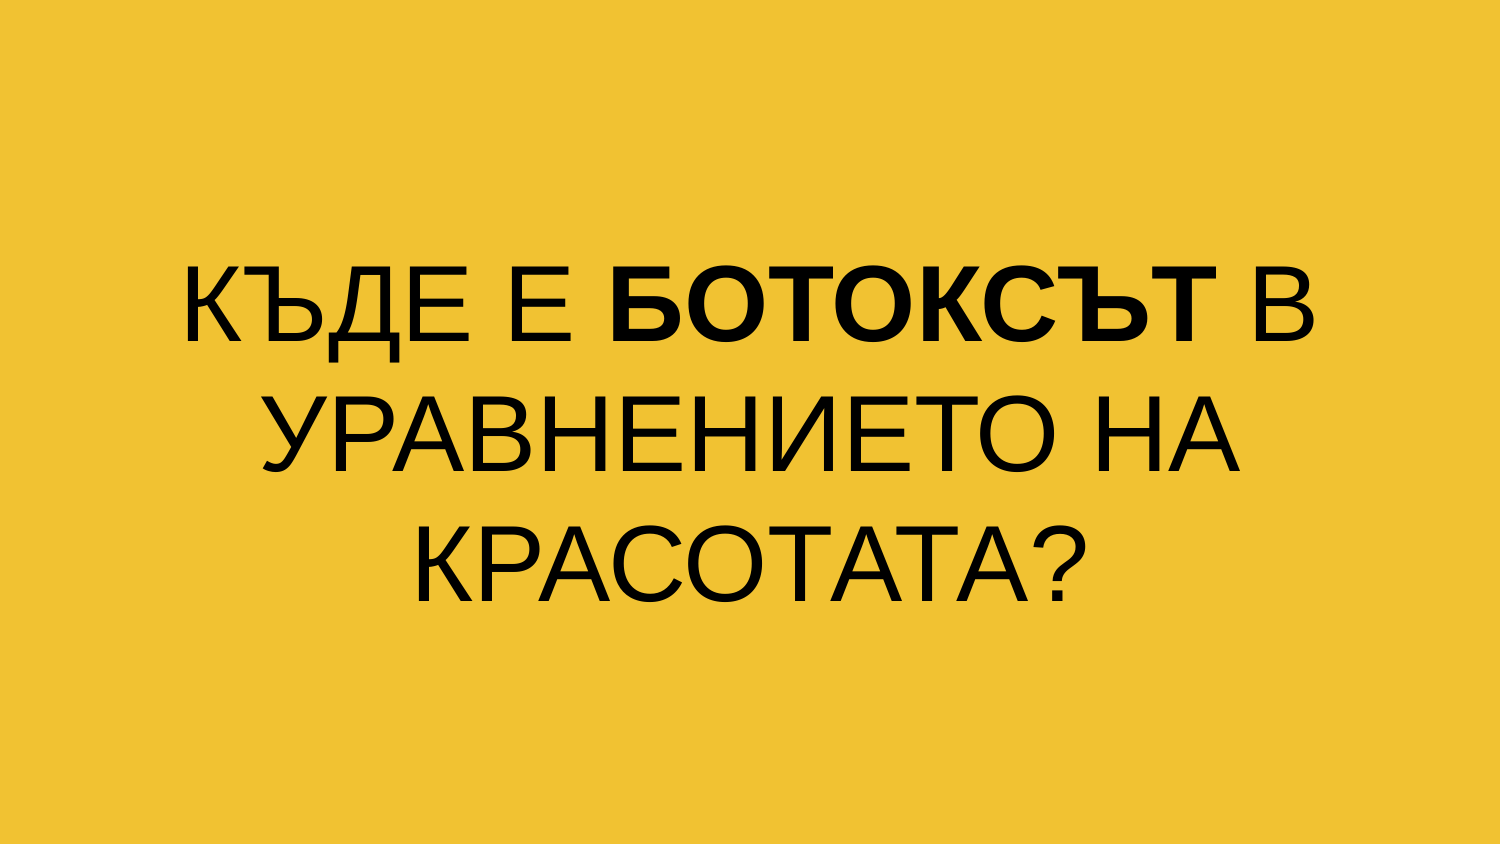

# КЪДЕ Е БОТОКСЪТ В УРАВНЕНИЕТО НА КРАСОТАТА?